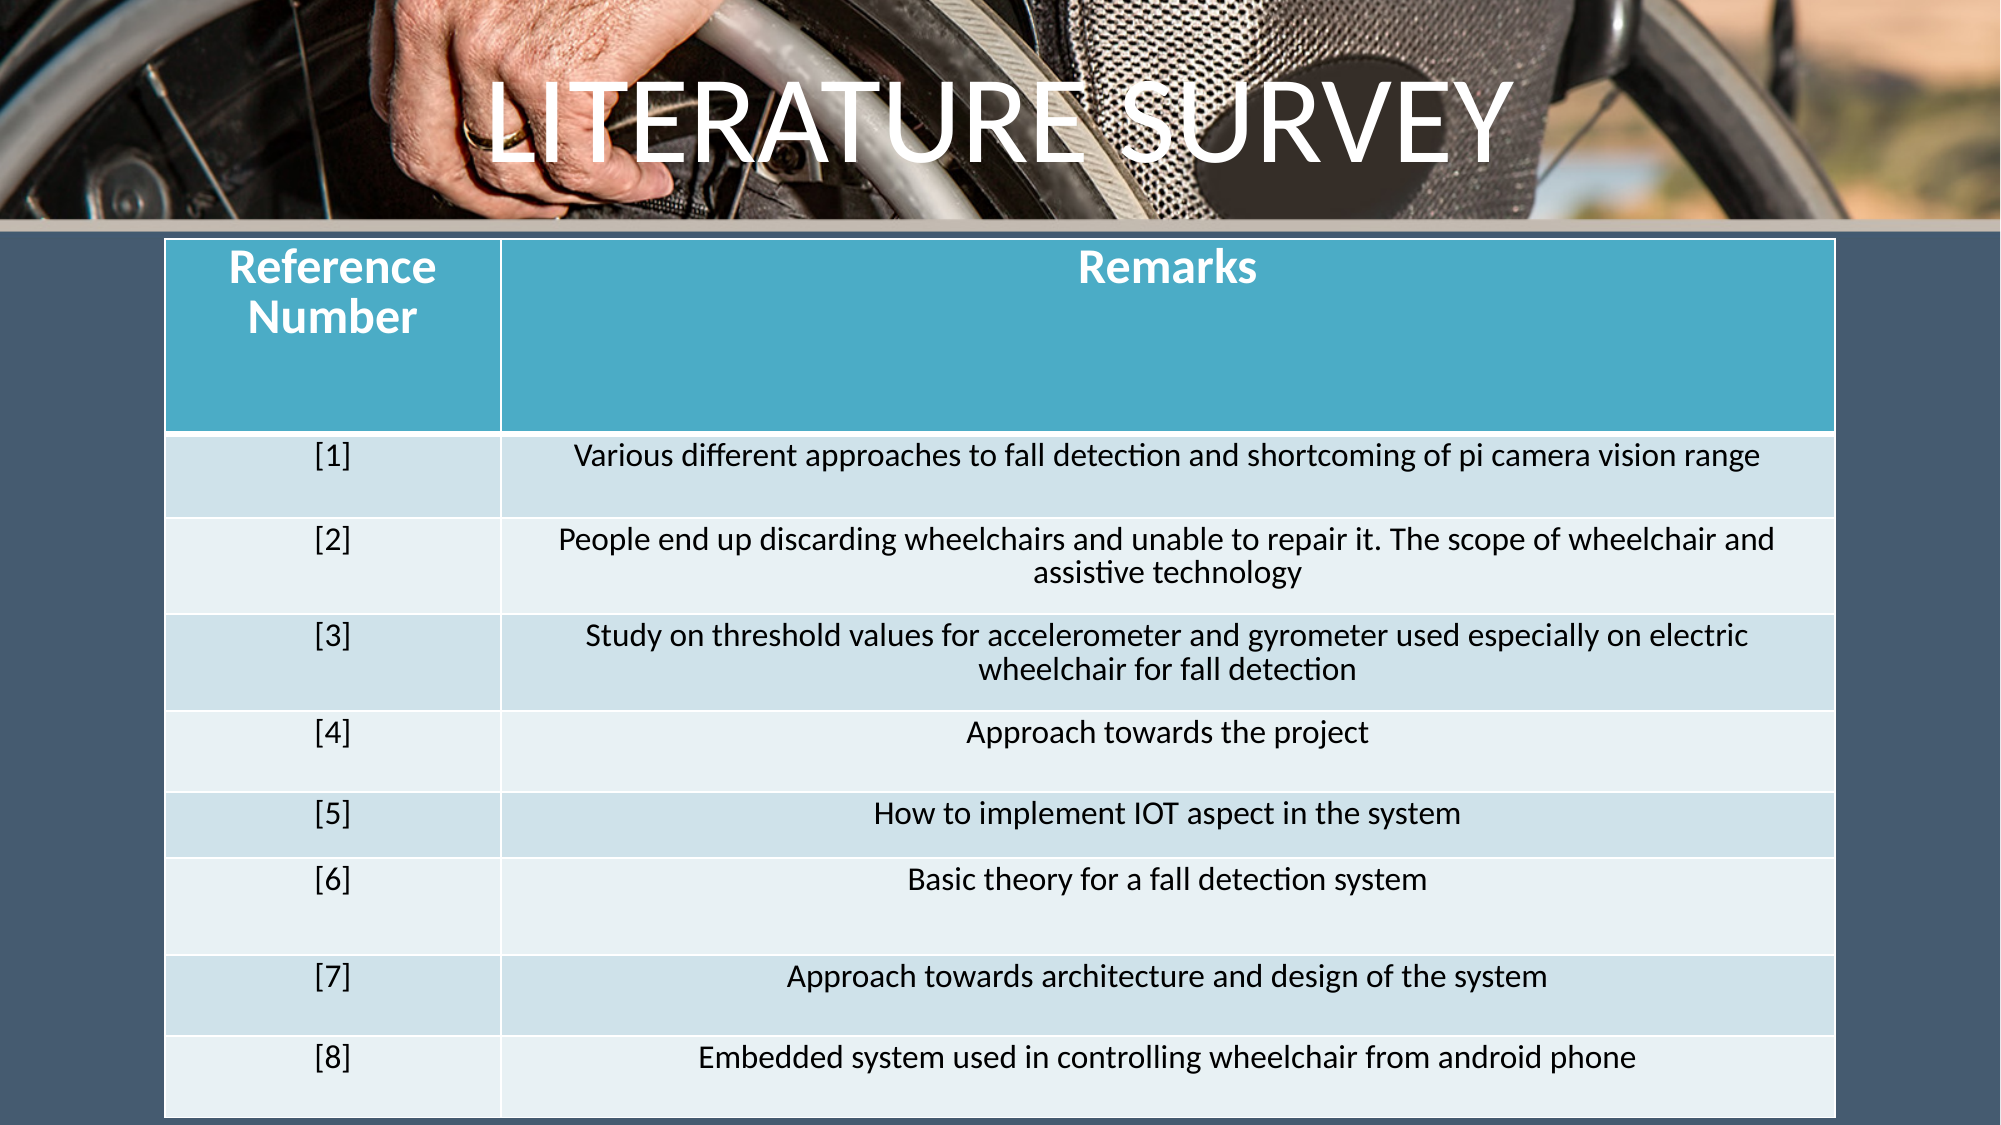

LITERATURE SURVEY
| Reference Number | Remarks |
| --- | --- |
| [1] | Various different approaches to fall detection and shortcoming of pi camera vision range |
| [2] | People end up discarding wheelchairs and unable to repair it. The scope of wheelchair and assistive technology |
| [3] | Study on threshold values for accelerometer and gyrometer used especially on electric wheelchair for fall detection |
| [4] | Approach towards the project |
| [5] | How to implement IOT aspect in the system |
| [6] | Basic theory for a fall detection system |
| [7] | Approach towards architecture and design of the system |
| [8] | Embedded system used in controlling wheelchair from android phone |